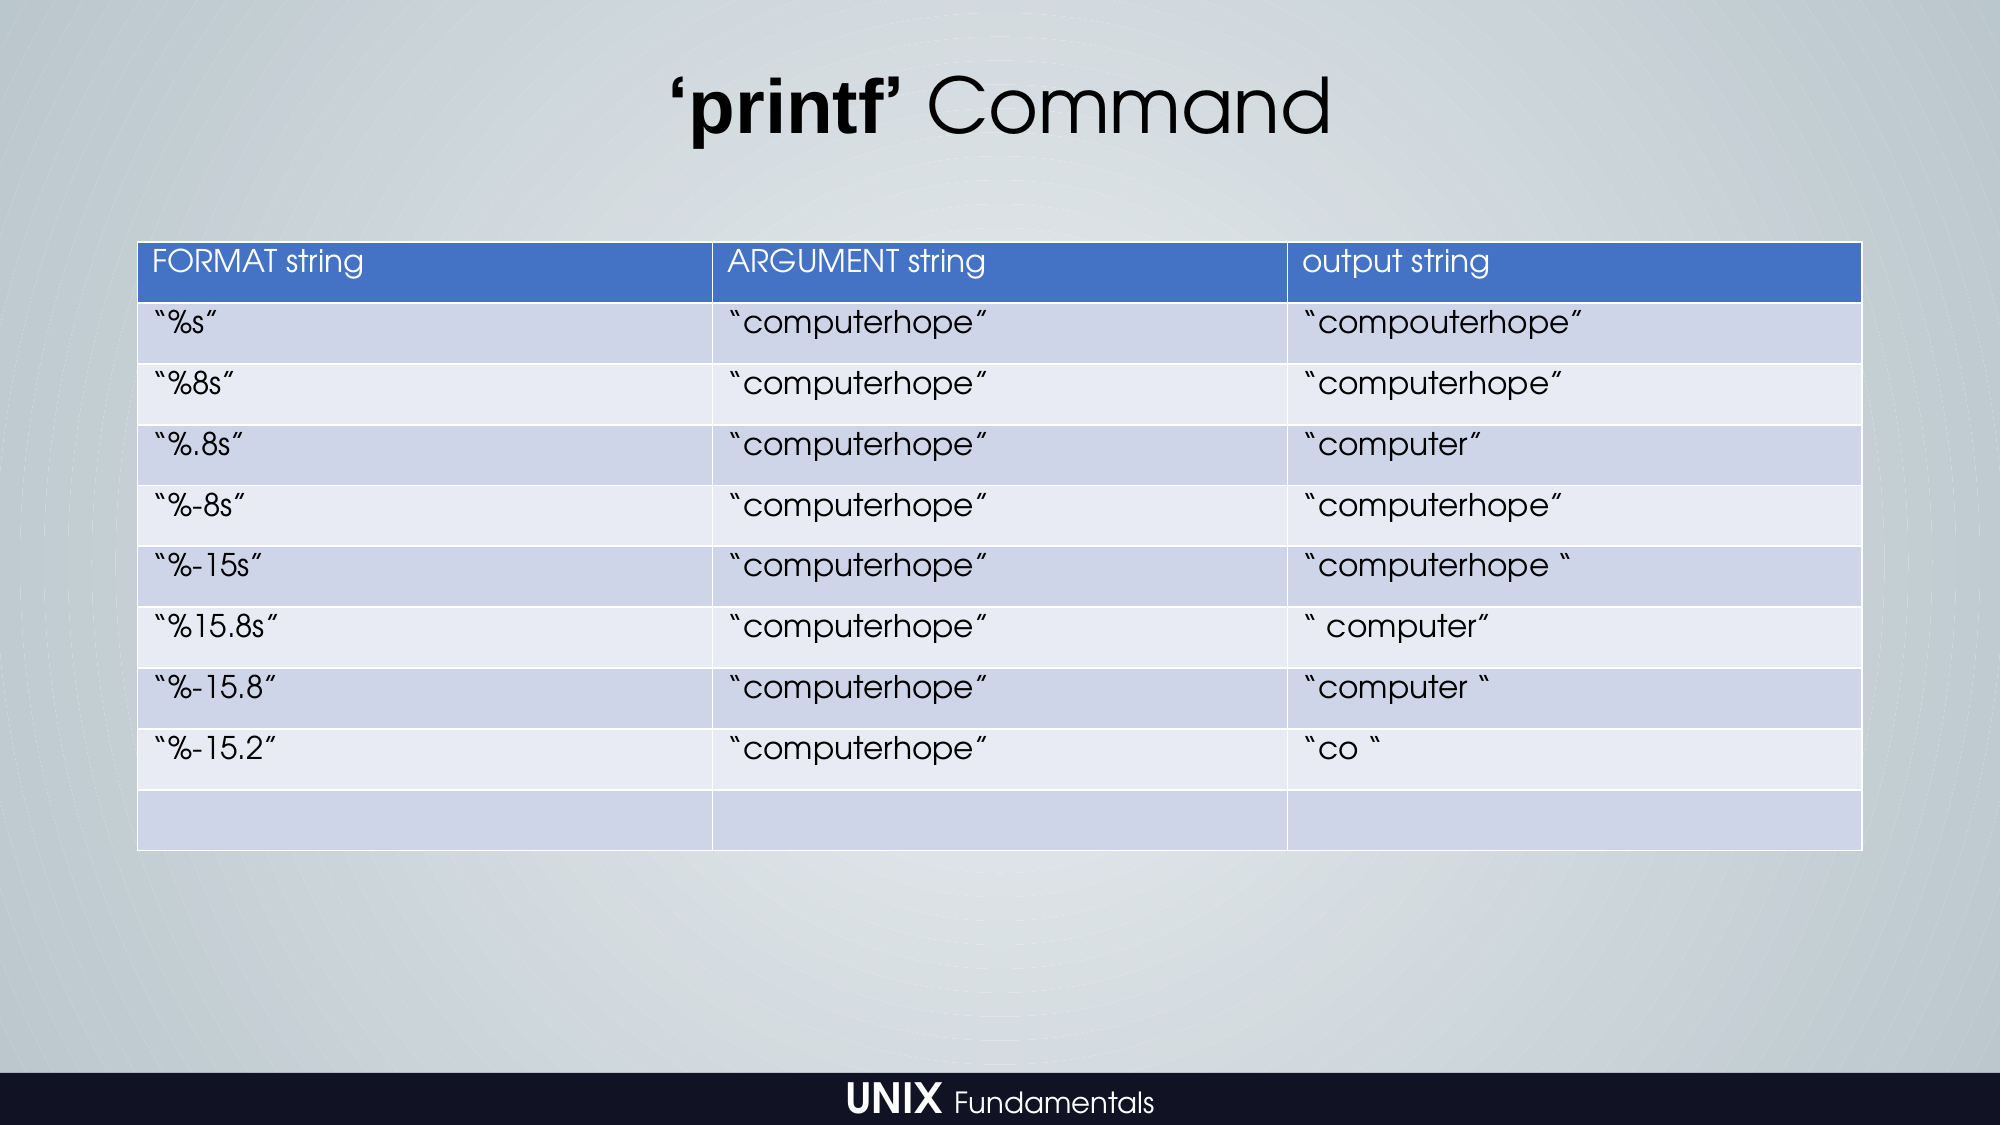

# ‘printf’ Command
| FORMAT string | ARGUMENT string | output string |
| --- | --- | --- |
| “%s” | “computerhope” | “compouterhope” |
| “%8s” | “computerhope” | “computerhope” |
| “%.8s” | “computerhope” | “computer” |
| “%-8s” | “computerhope” | “computerhope” |
| “%-15s” | “computerhope” | “computerhope “ |
| “%15.8s” | “computerhope” | “ computer” |
| “%-15.8” | “computerhope” | “computer “ |
| “%-15.2” | “computerhope” | “co “ |
|  |  |  |